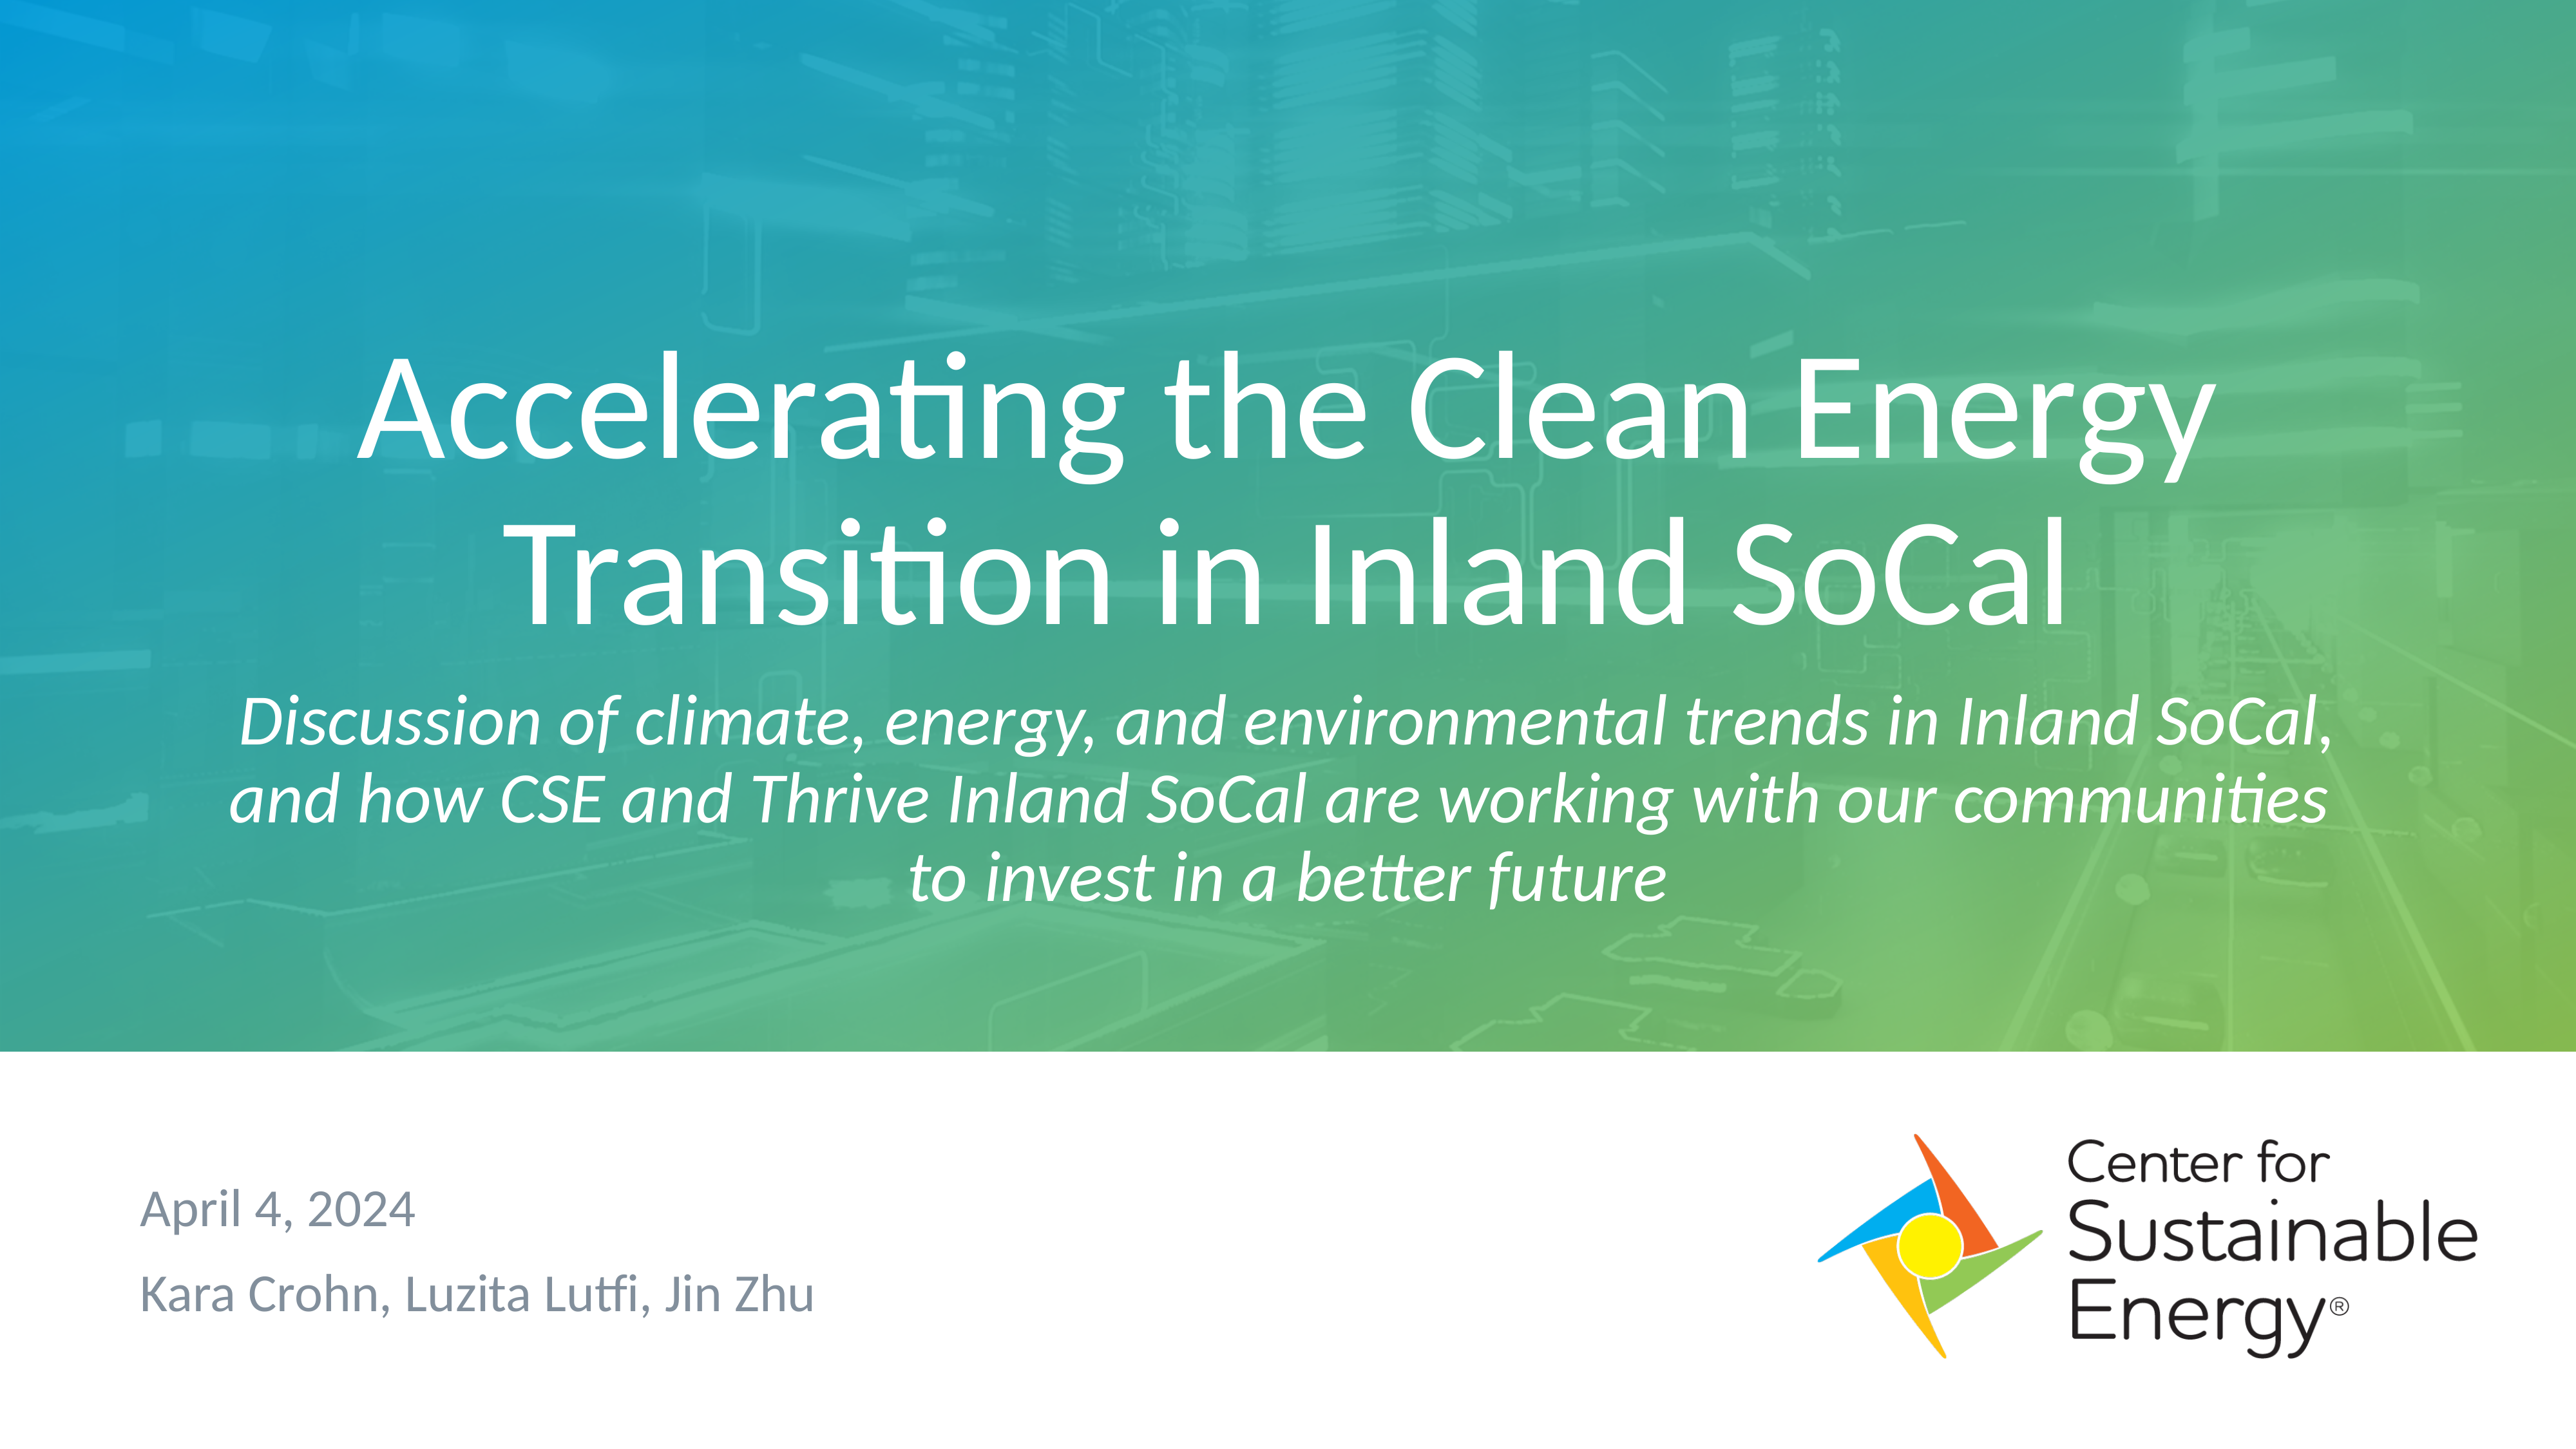

# Accelerating the Clean Energy Transition in Inland SoCal
Discussion of climate, energy, and environmental trends in Inland SoCal, and how CSE and Thrive Inland SoCal are working with our communities  to invest in a better future
April 4, 2024
Kara Crohn, Luzita Lutfi, Jin Zhu